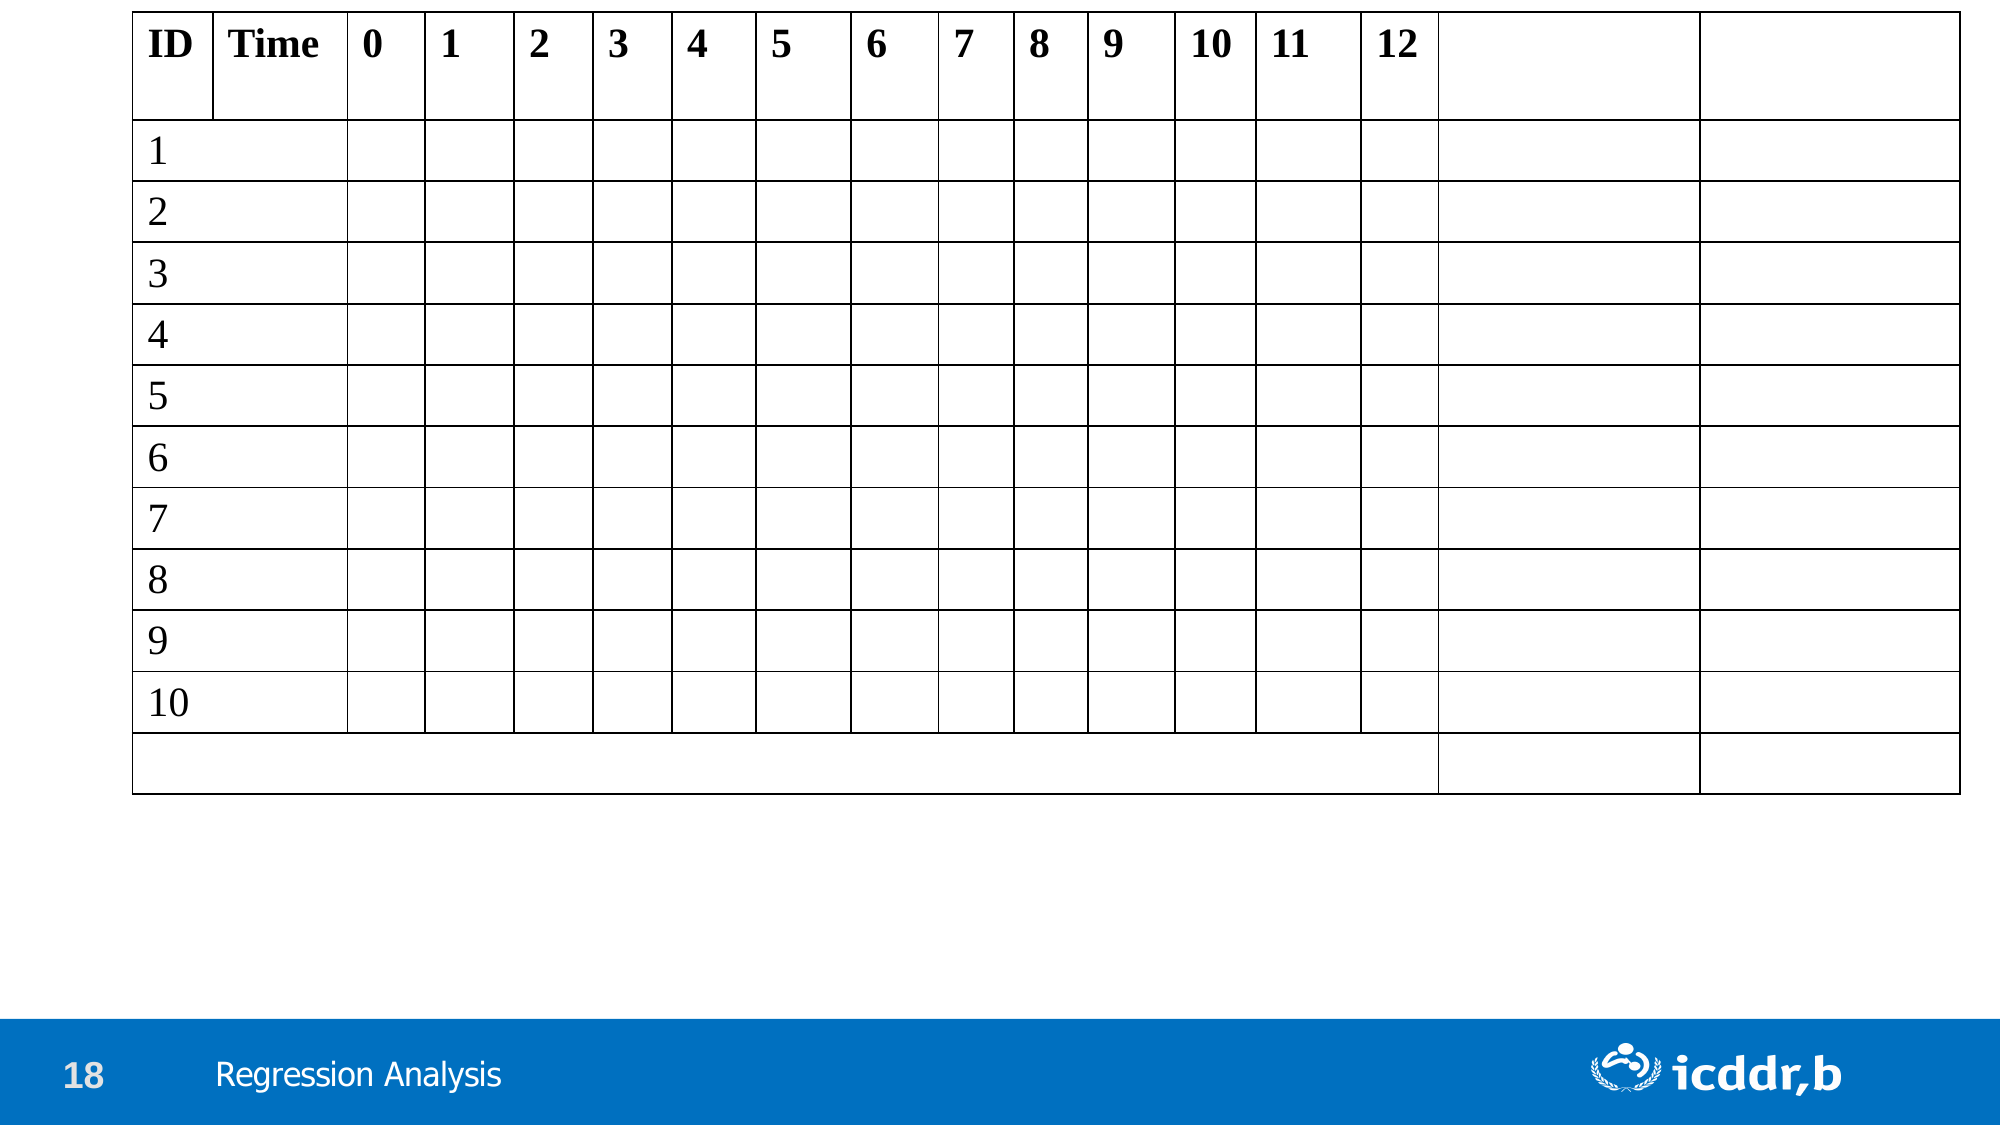

| ID | Time | 0 | 1 | 2 | 3 | 4 | 5 | 6 | 7 | 8 | 9 | 10 | 11 | 12 | Duration of exposure | Number of events |
| --- | --- | --- | --- | --- | --- | --- | --- | --- | --- | --- | --- | --- | --- | --- | --- | --- |
| 1 |  | \* | \* | \* | X | \* | \* | X | X | \* | \* | \* |  | \* | 11 | 3 |
| 2 |  | \* | \* | \* |  | X | \* | \* | \* | \* | \* | \* | \* | \* | 11 | 1 |
| 3 |  | \* | X | \* | \* | \* | X | X | \* | X | X | X | \* | X | 12 | 7 |
| 4 |  | \* | \* | \* | \* | \* |  | \* | X | \* | \* | \* | X | \* | 11 | 2 |
| 5 |  | \* | \* |  | X | \* | X | X | X |  | \* | X | X | X | 10 | 7 |
| 6 |  | \* | \* | \* | \* | X | X | \* | \* | \* | X | X | X | X | 12 | 6 |
| 7 |  | \* | \* | \* | X | \* | \* | X | X | \* | X |  | \* | \* | 11 | 4 |
| 8 |  | \* | X | \* | \* | \* | X | \* | \* | X |  | X | X | X | 11 | 6 |
| 9 |  | \* | \* | \* | X | \* | \* | X | X | \* | \* |  | \* | \* | 11 | 3 |
| 10 |  | \* | \* | \* | \* |  | X | X | X | X | X | X | X | X | 11 | 8 |
| Total |  |  |  |  |  |  |  |  |  |  |  |  |  |  | 111 | 47 |